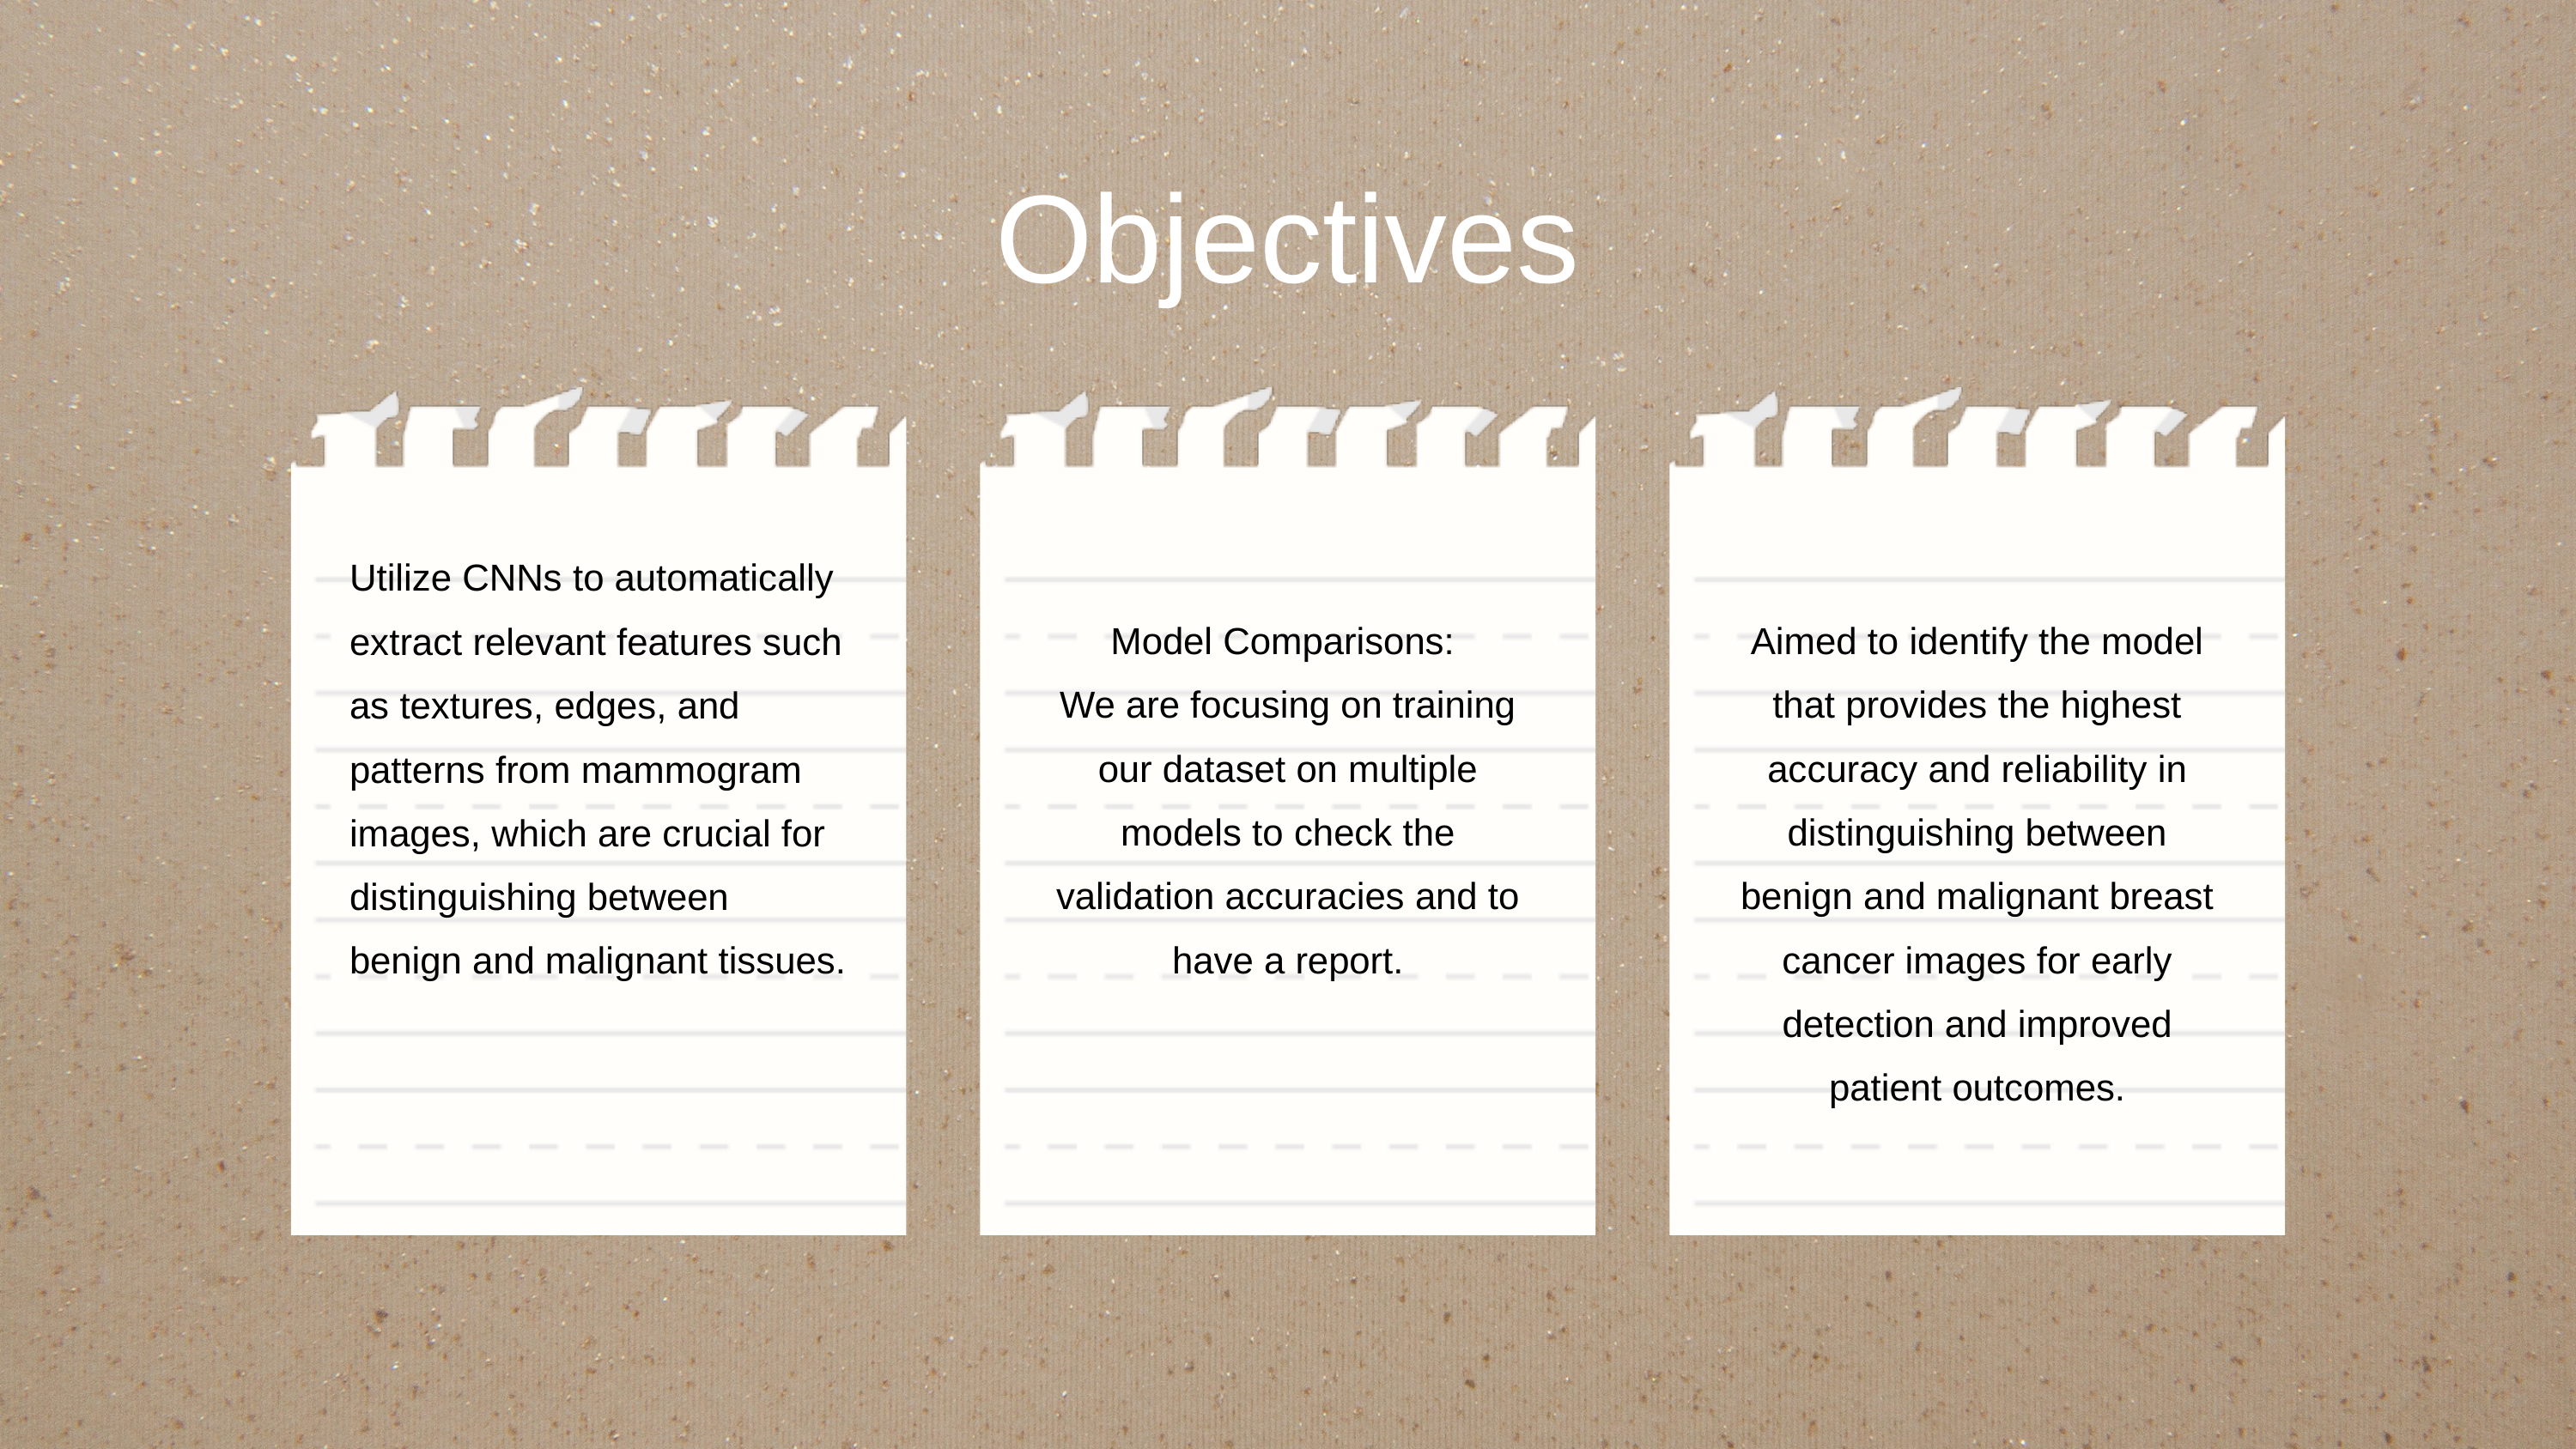

Objectives

Utilize CNNs to automatically extract relevant features such as textures, edges, and patterns from mammogram images, which are crucial for distinguishing between benign and malignant tissues.

Model Comparisons:
We are focusing on training our dataset on multiple models to check the validation accuracies and to have a report.
Aimed to identify the model that provides the highest accuracy and reliability in distinguishing between benign and malignant breast cancer images for early detection and improved patient outcomes.